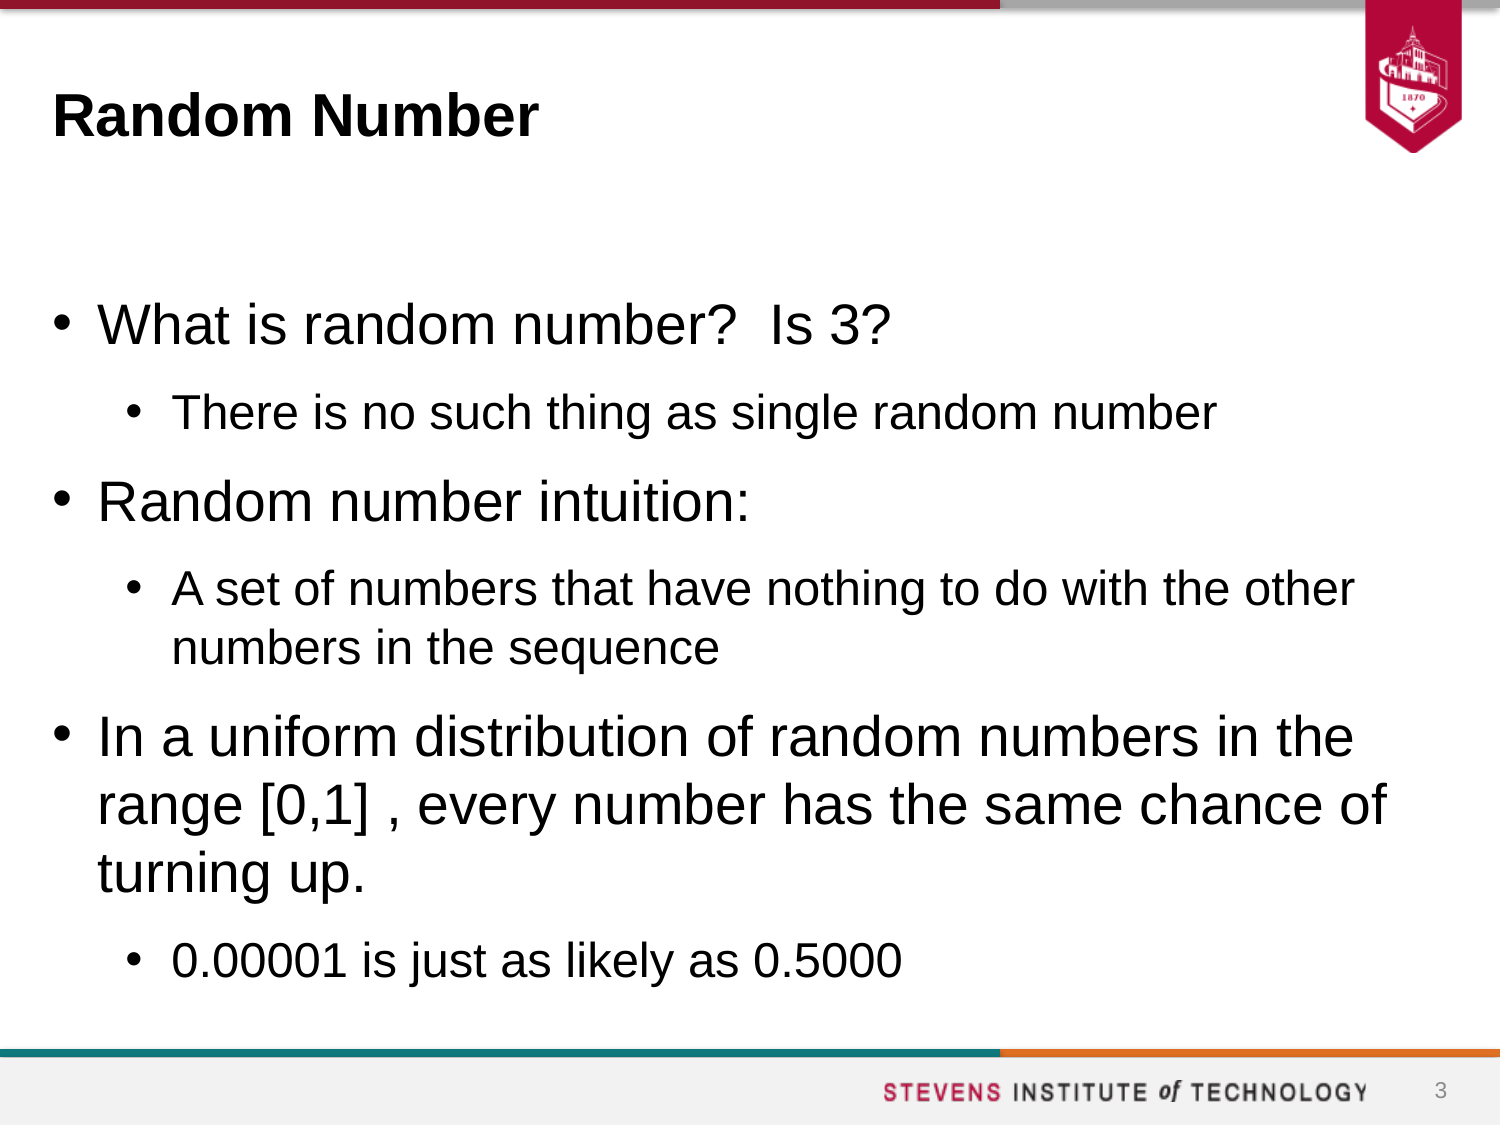

# Random Number

What is random number?  Is 3?
There is no such thing as single random number
Random number intuition:
A set of numbers that have nothing to do with the other numbers in the sequence
In a uniform distribution of random numbers in the range [0,1] , every number has the same chance of turning up.
0.00001 is just as likely as 0.5000
3